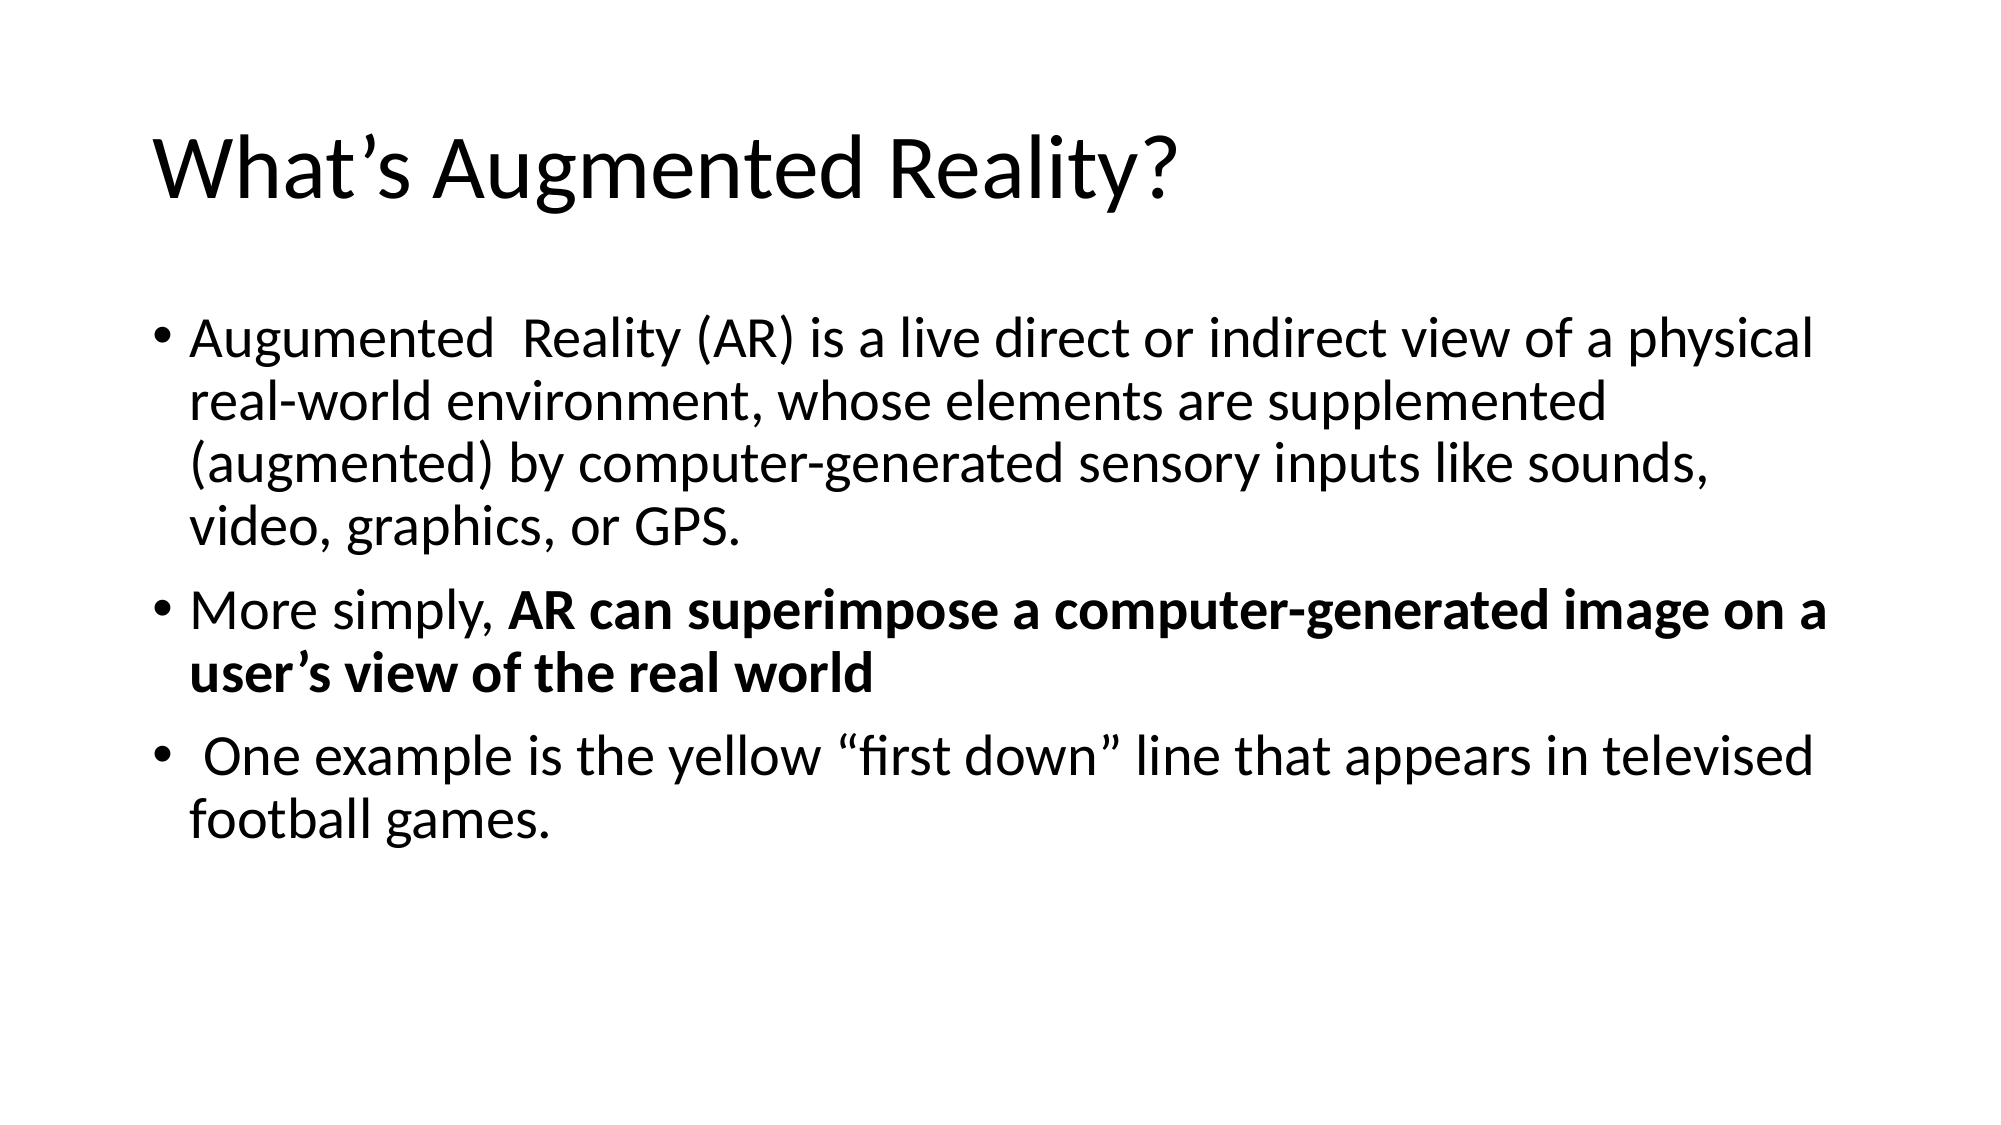

# What’s Augmented Reality?
Augumented  Reality (AR) is a live direct or indirect view of a physical real-world environment, whose elements are supplemented (augmented) by computer-generated sensory inputs like sounds, video, graphics, or GPS.
More simply, AR can superimpose a computer-generated image on a user’s view of the real world
 One example is the yellow “first down” line that appears in televised football games.